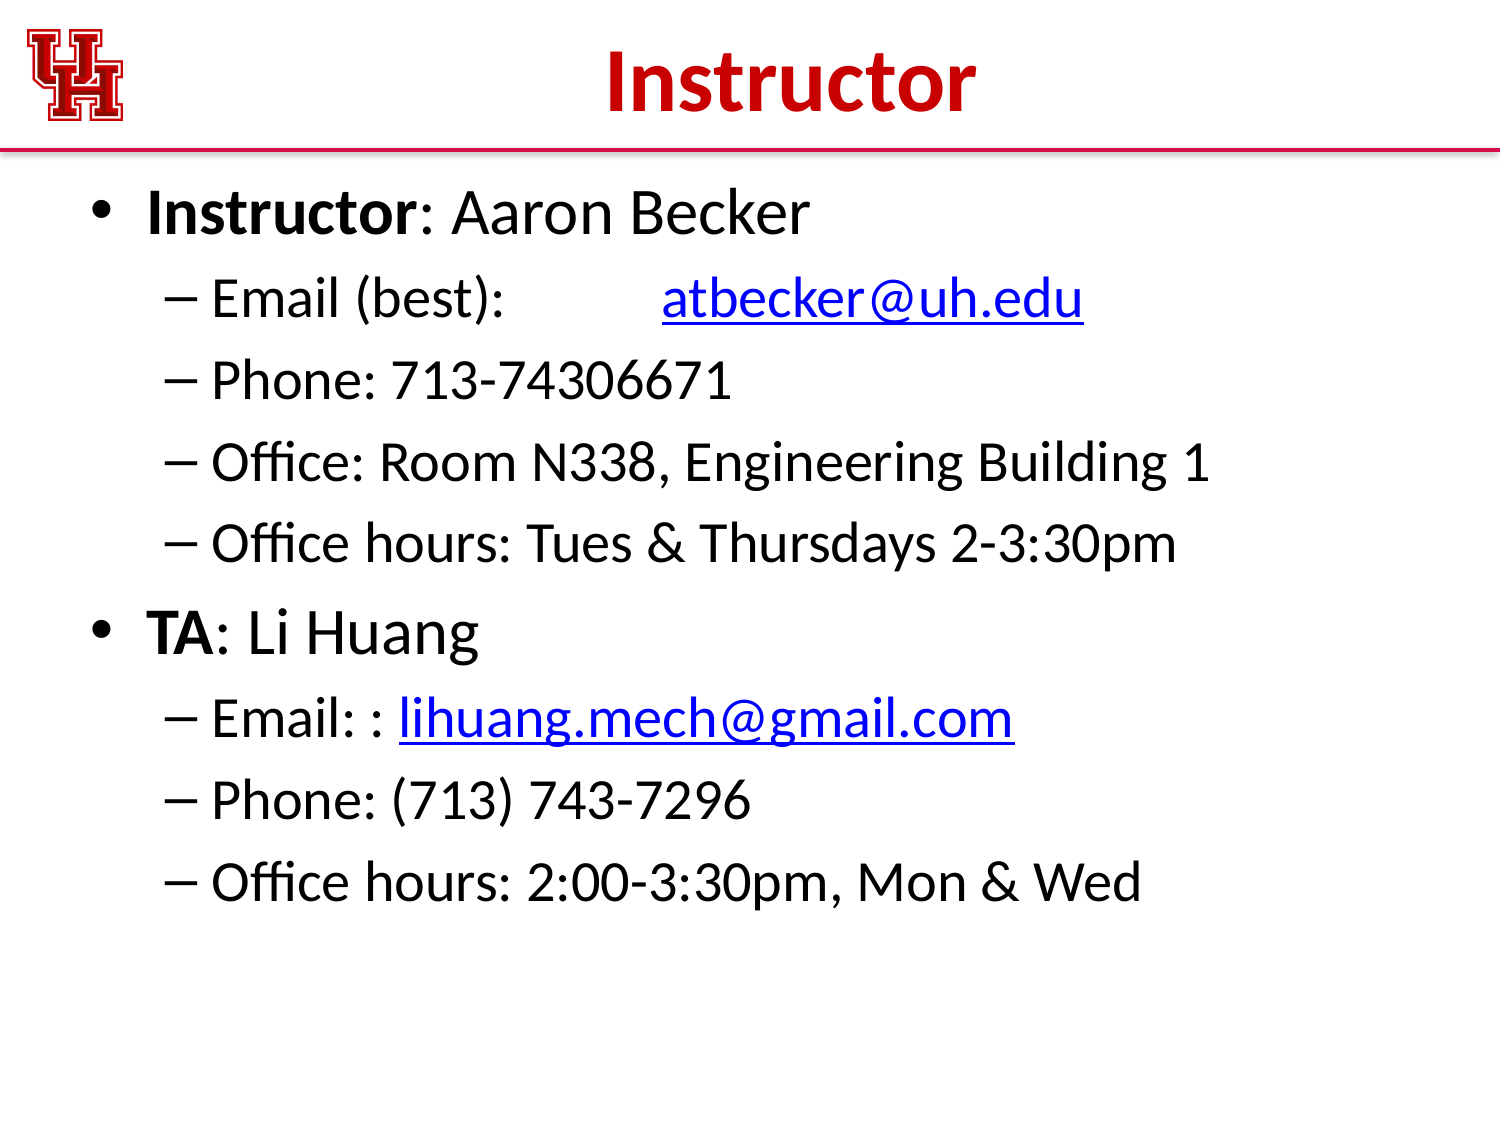

# Instructor
Instructor: Aaron Becker
Email (best): 	atbecker@uh.edu
Phone: 713-74306671
Office: Room N338, Engineering Building 1
Office hours: Tues & Thursdays 2-3:30pm
TA: Li Huang
Email: : lihuang.mech@gmail.com
Phone: (713) 743-7296
Office hours: 2:00-3:30pm, Mon & Wed